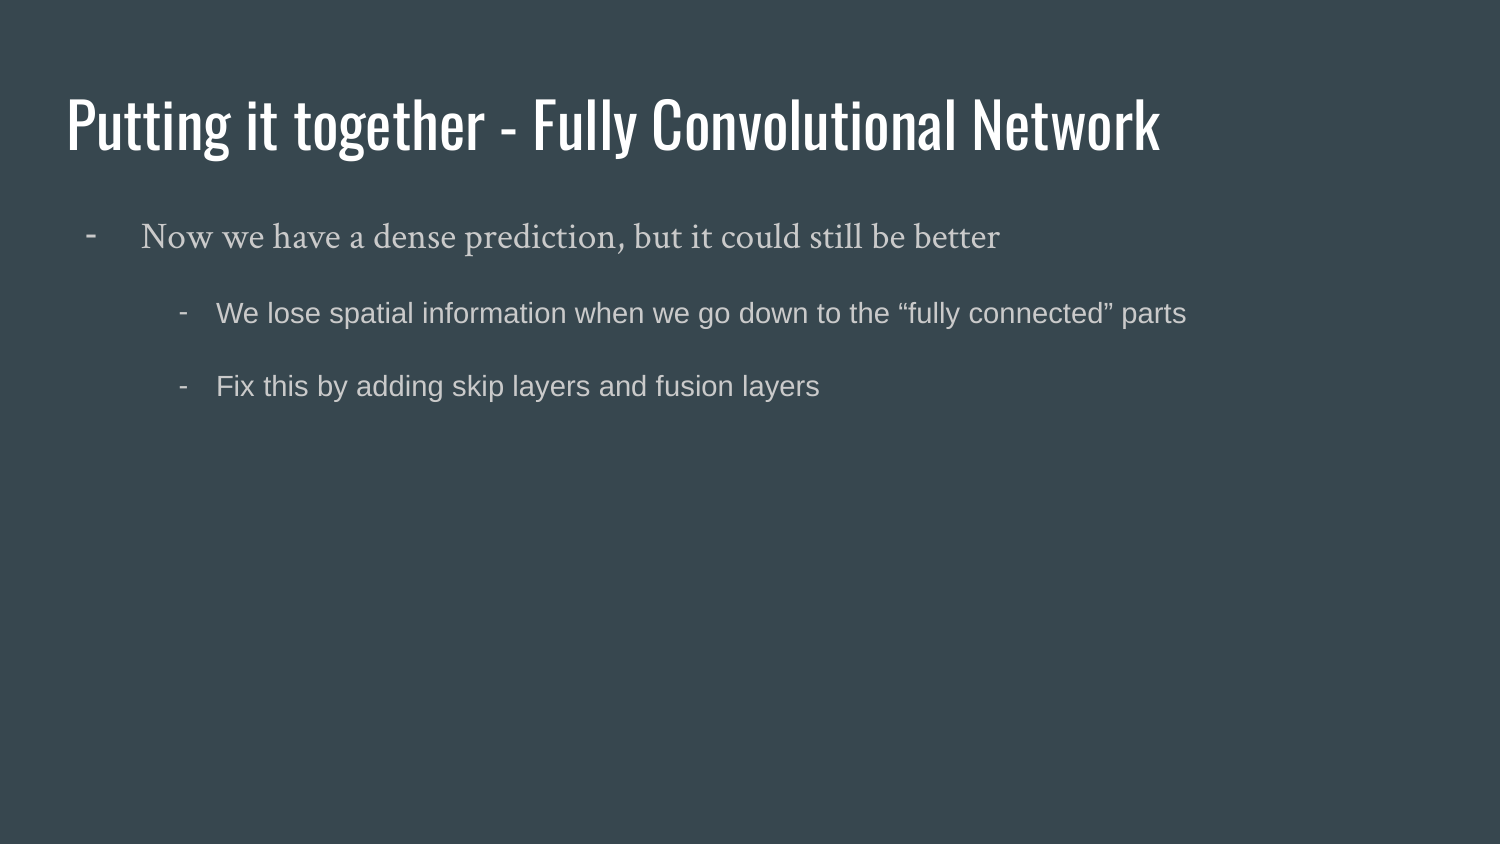

# Putting it together - Fully Convolutional Network
Now we have a dense prediction, but it could still be better
We lose spatial information when we go down to the “fully connected” parts
Fix this by adding skip layers and fusion layers